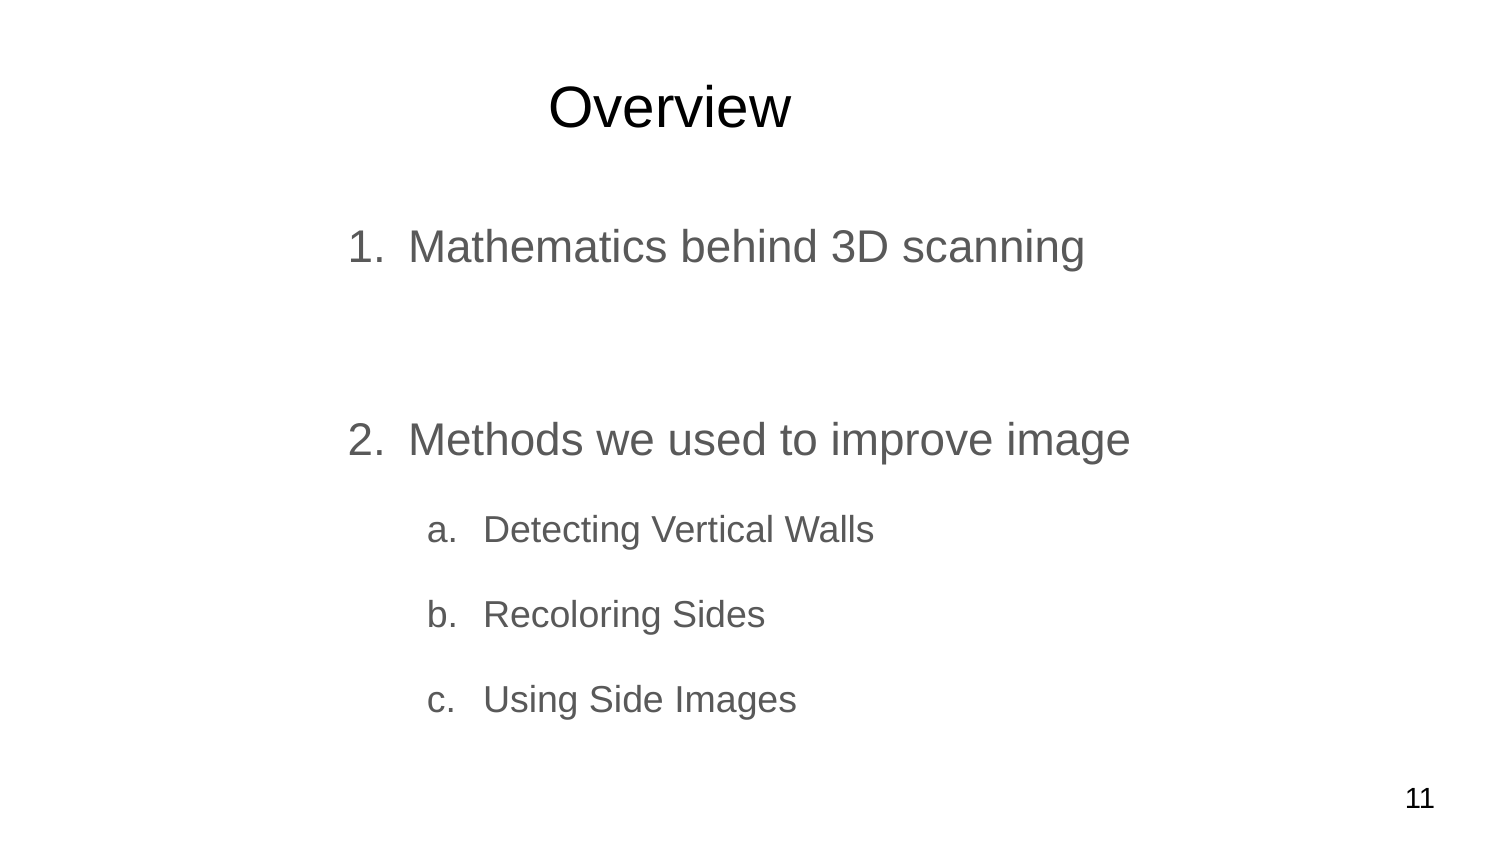

# Overview
Mathematics behind 3D scanning

Methods we used to improve image
Detecting Vertical Walls
Recoloring Sides
Using Side Images

11